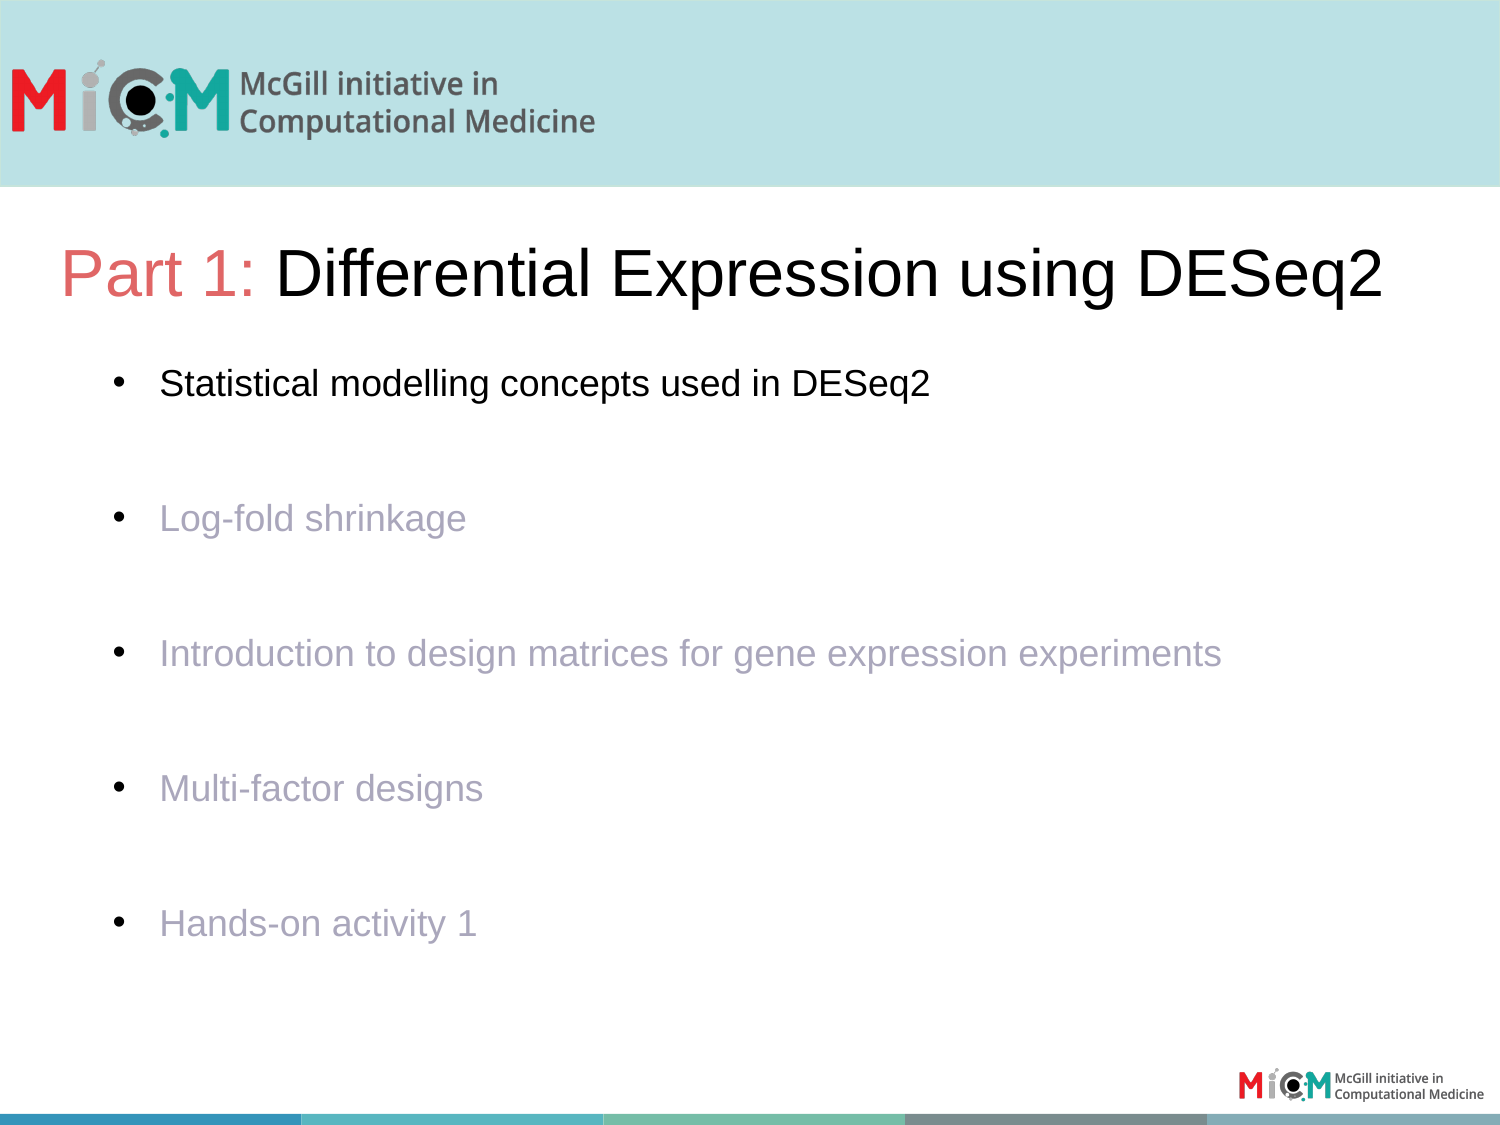

Part 1: Differential Expression using DESeq2
Statistical modelling concepts used in DESeq2

Log-fold shrinkage

Introduction to design matrices for gene expression experiments

Multi-factor designs

Hands-on activity 1